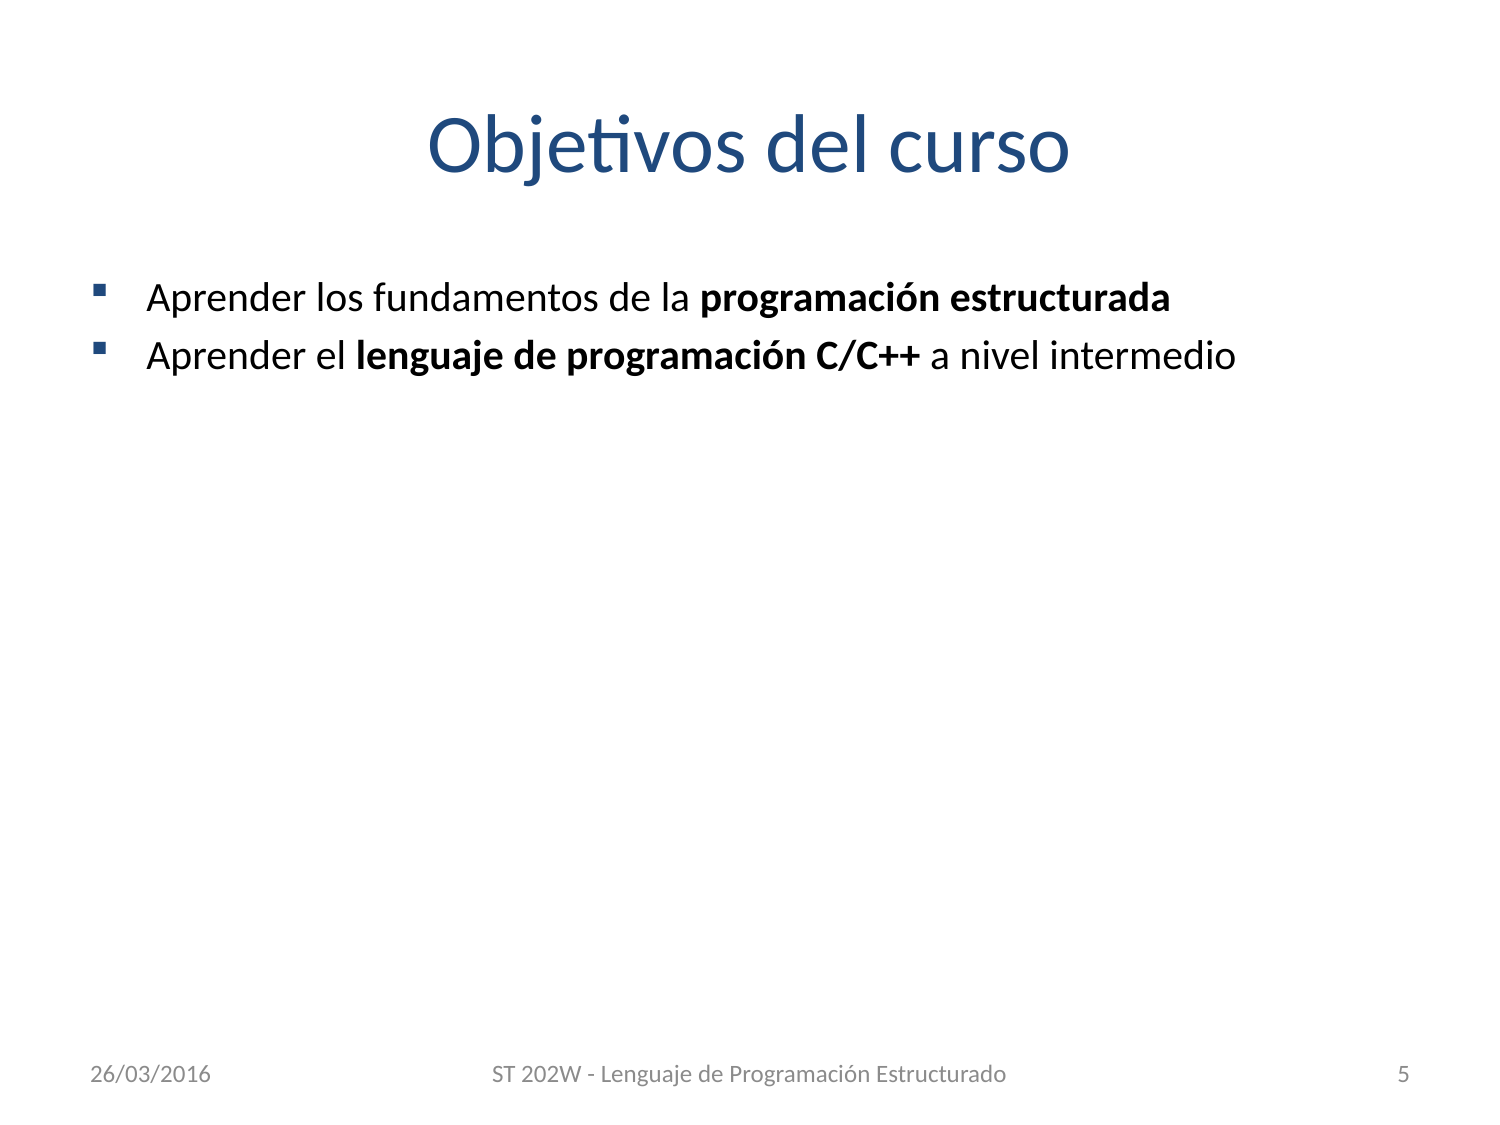

# Objetivos del curso
Aprender los fundamentos de la programación estructurada
Aprender el lenguaje de programación C/C++ a nivel intermedio
26/03/2016
ST 202W - Lenguaje de Programación Estructurado
5